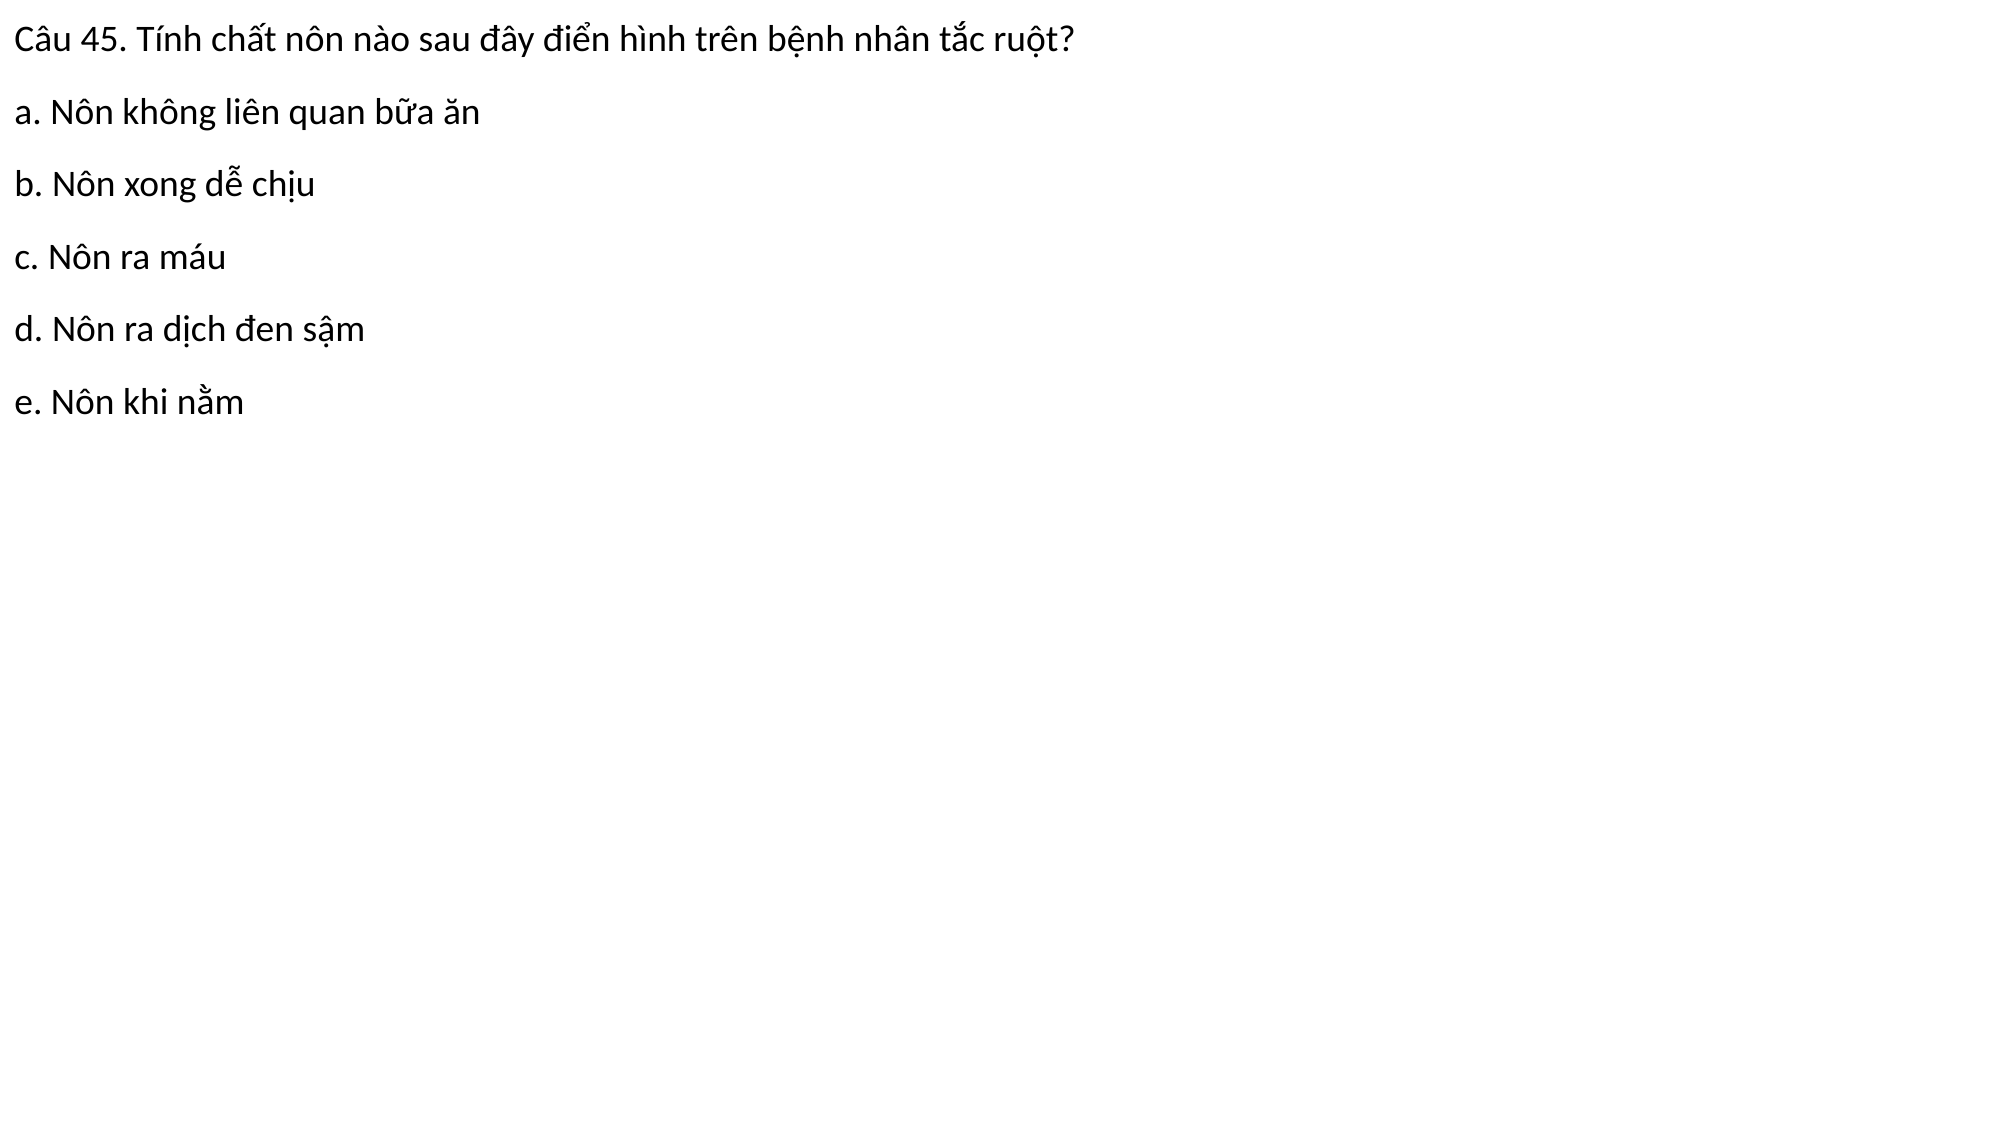

Câu 45. Tính chất nôn nào sau đây điển hình trên bệnh nhân tắc ruột?
a. Nôn không liên quan bữa ăn
b. Nôn xong dễ chịu
c. Nôn ra máu
d. Nôn ra dịch đen sậm
e. Nôn khi nằm